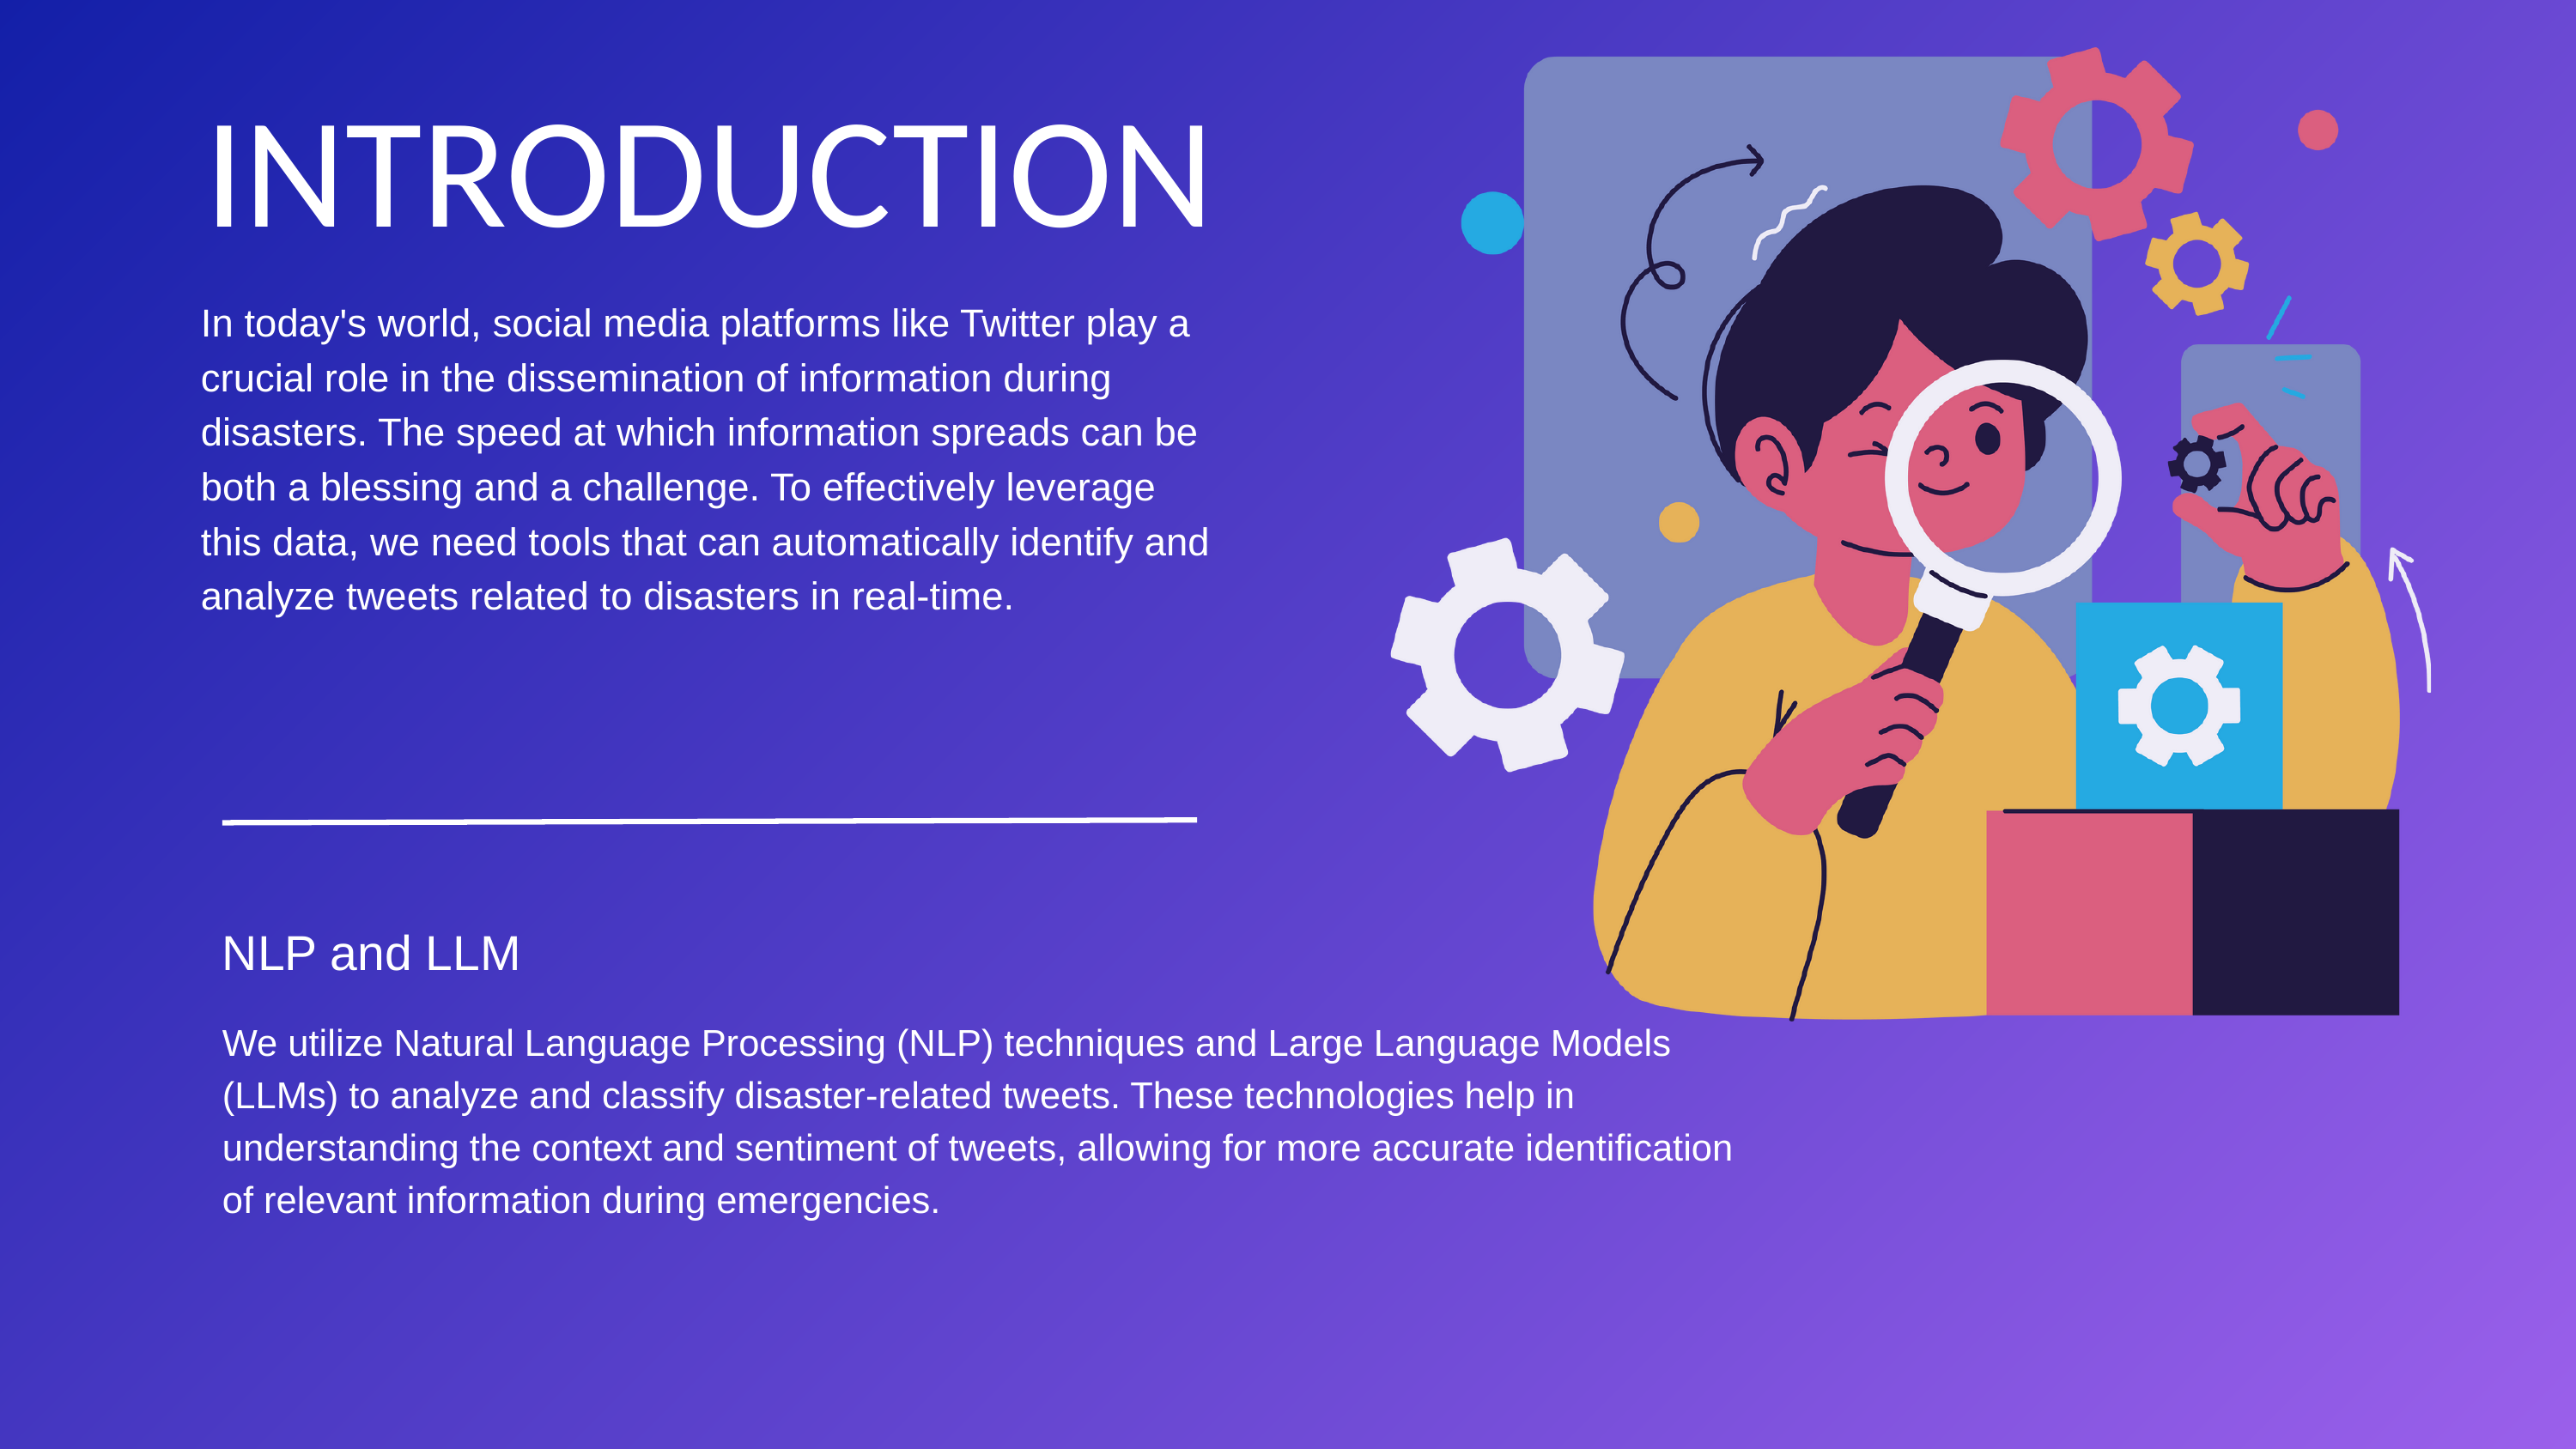

INTRODUCTION
In today's world, social media platforms like Twitter play a crucial role in the dissemination of information during disasters. The speed at which information spreads can be both a blessing and a challenge. To effectively leverage this data, we need tools that can automatically identify and analyze tweets related to disasters in real-time.

NLP and LLM
We utilize Natural Language Processing (NLP) techniques and Large Language Models (LLMs) to analyze and classify disaster-related tweets. These technologies help in understanding the context and sentiment of tweets, allowing for more accurate identification of relevant information during emergencies.